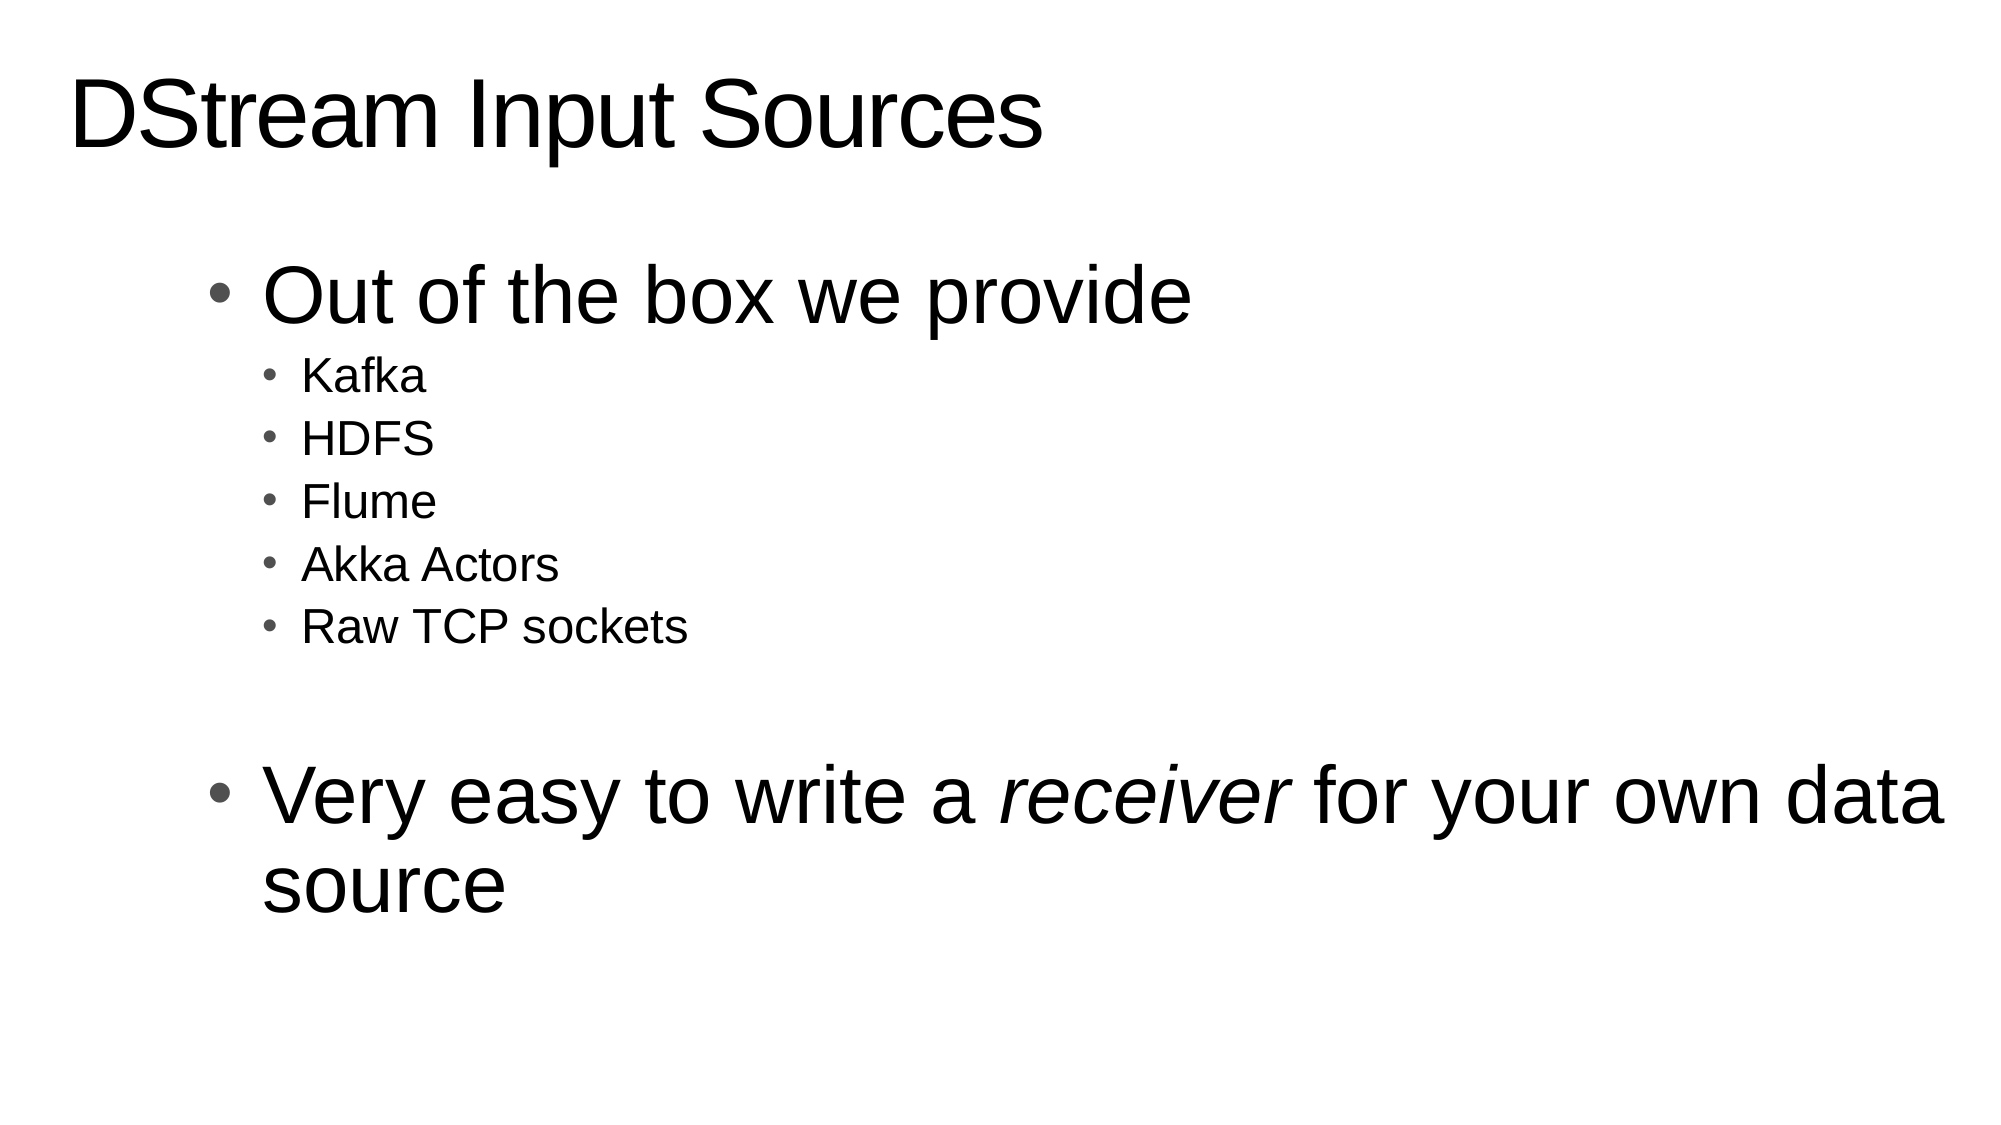

# DStream Input Sources
Out of the box we provide
Kafka
HDFS
Flume
Akka Actors
Raw TCP sockets

Very easy to write a receiver for your own data source